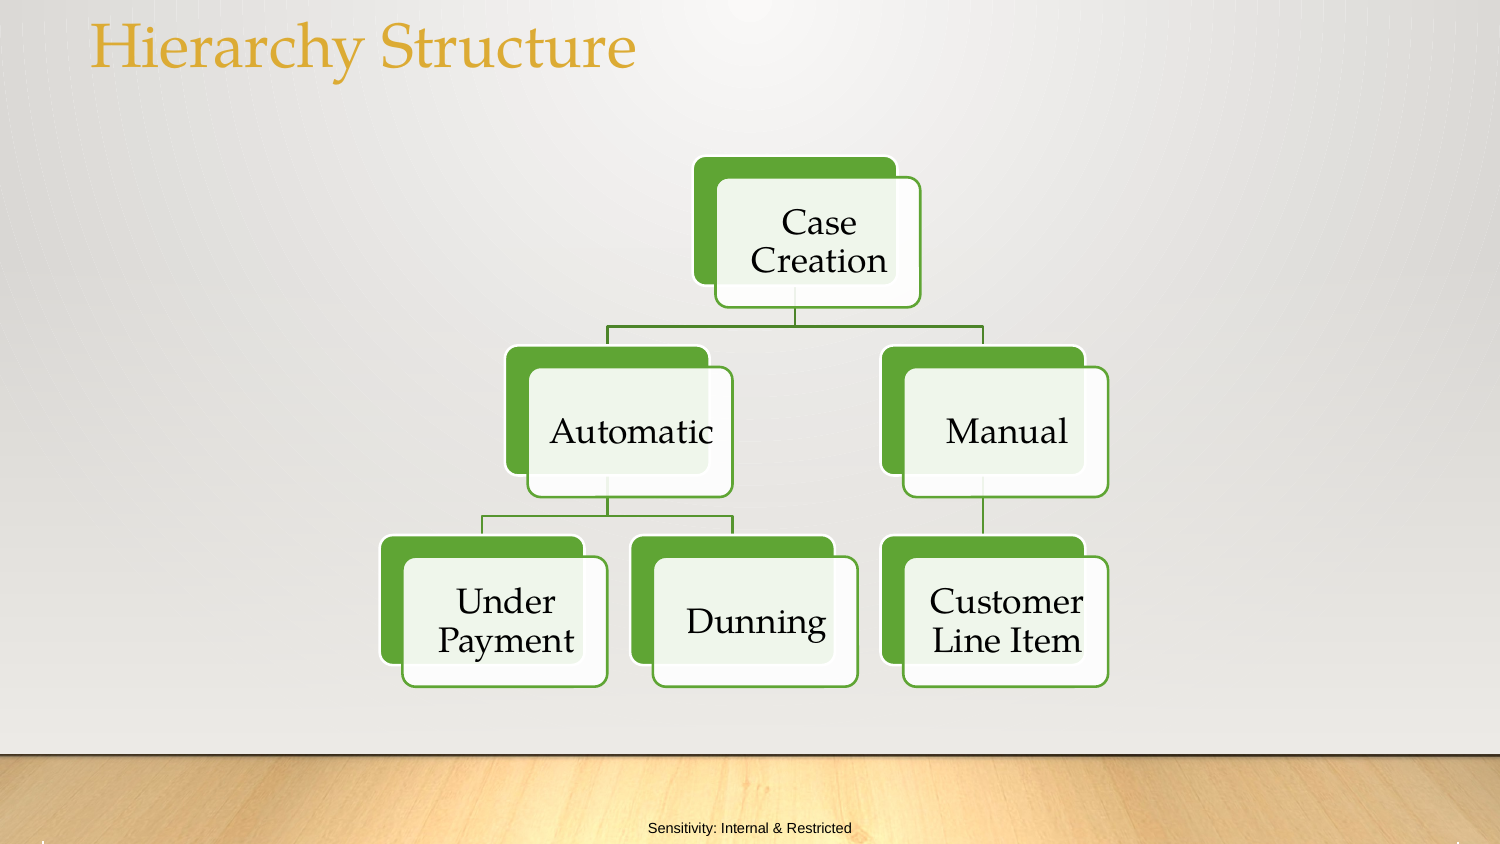

# Hierarchy Structure
Case Creation
Automatic
Under Payment
Dunning
Manual
Customer Line Item